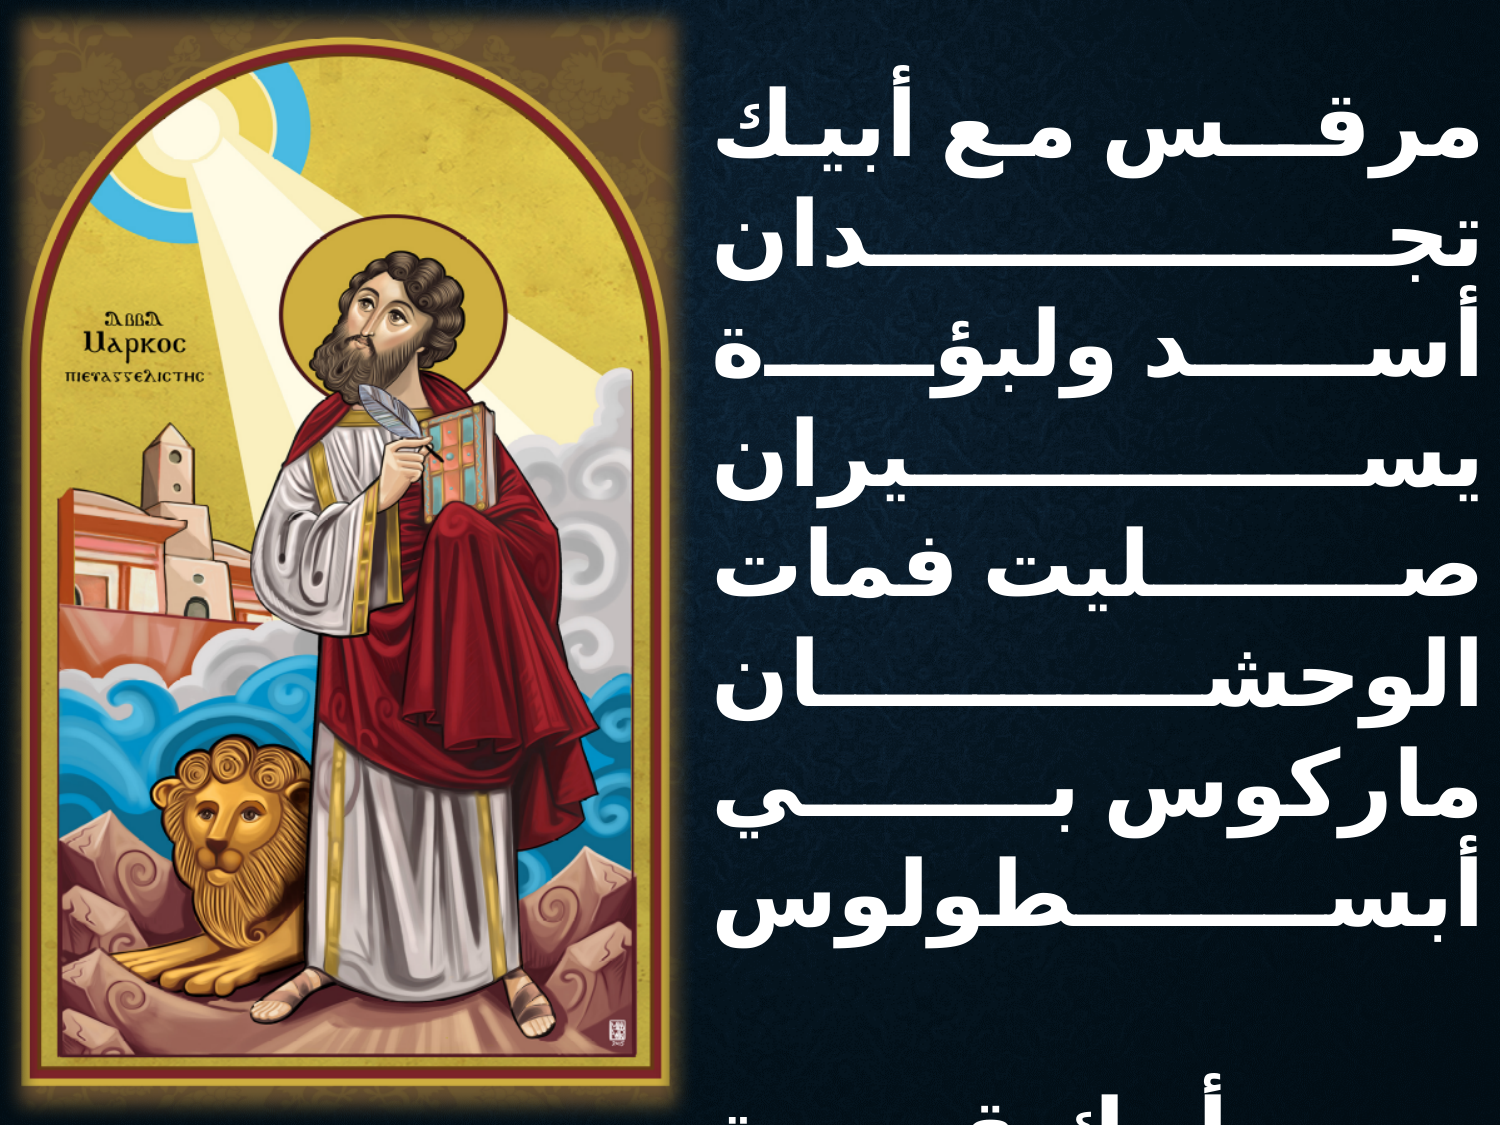

مرقــس مع أبيك تجــدان
أسد ولبؤة يسيران
صليت فمات الوحشــــان
ماركوس بي أبسطولوس
مريم أمك قديسة
جعلت بيتها كنيسة
خدمت خدمة نفيسة
ماركوس بي أبسطولوس